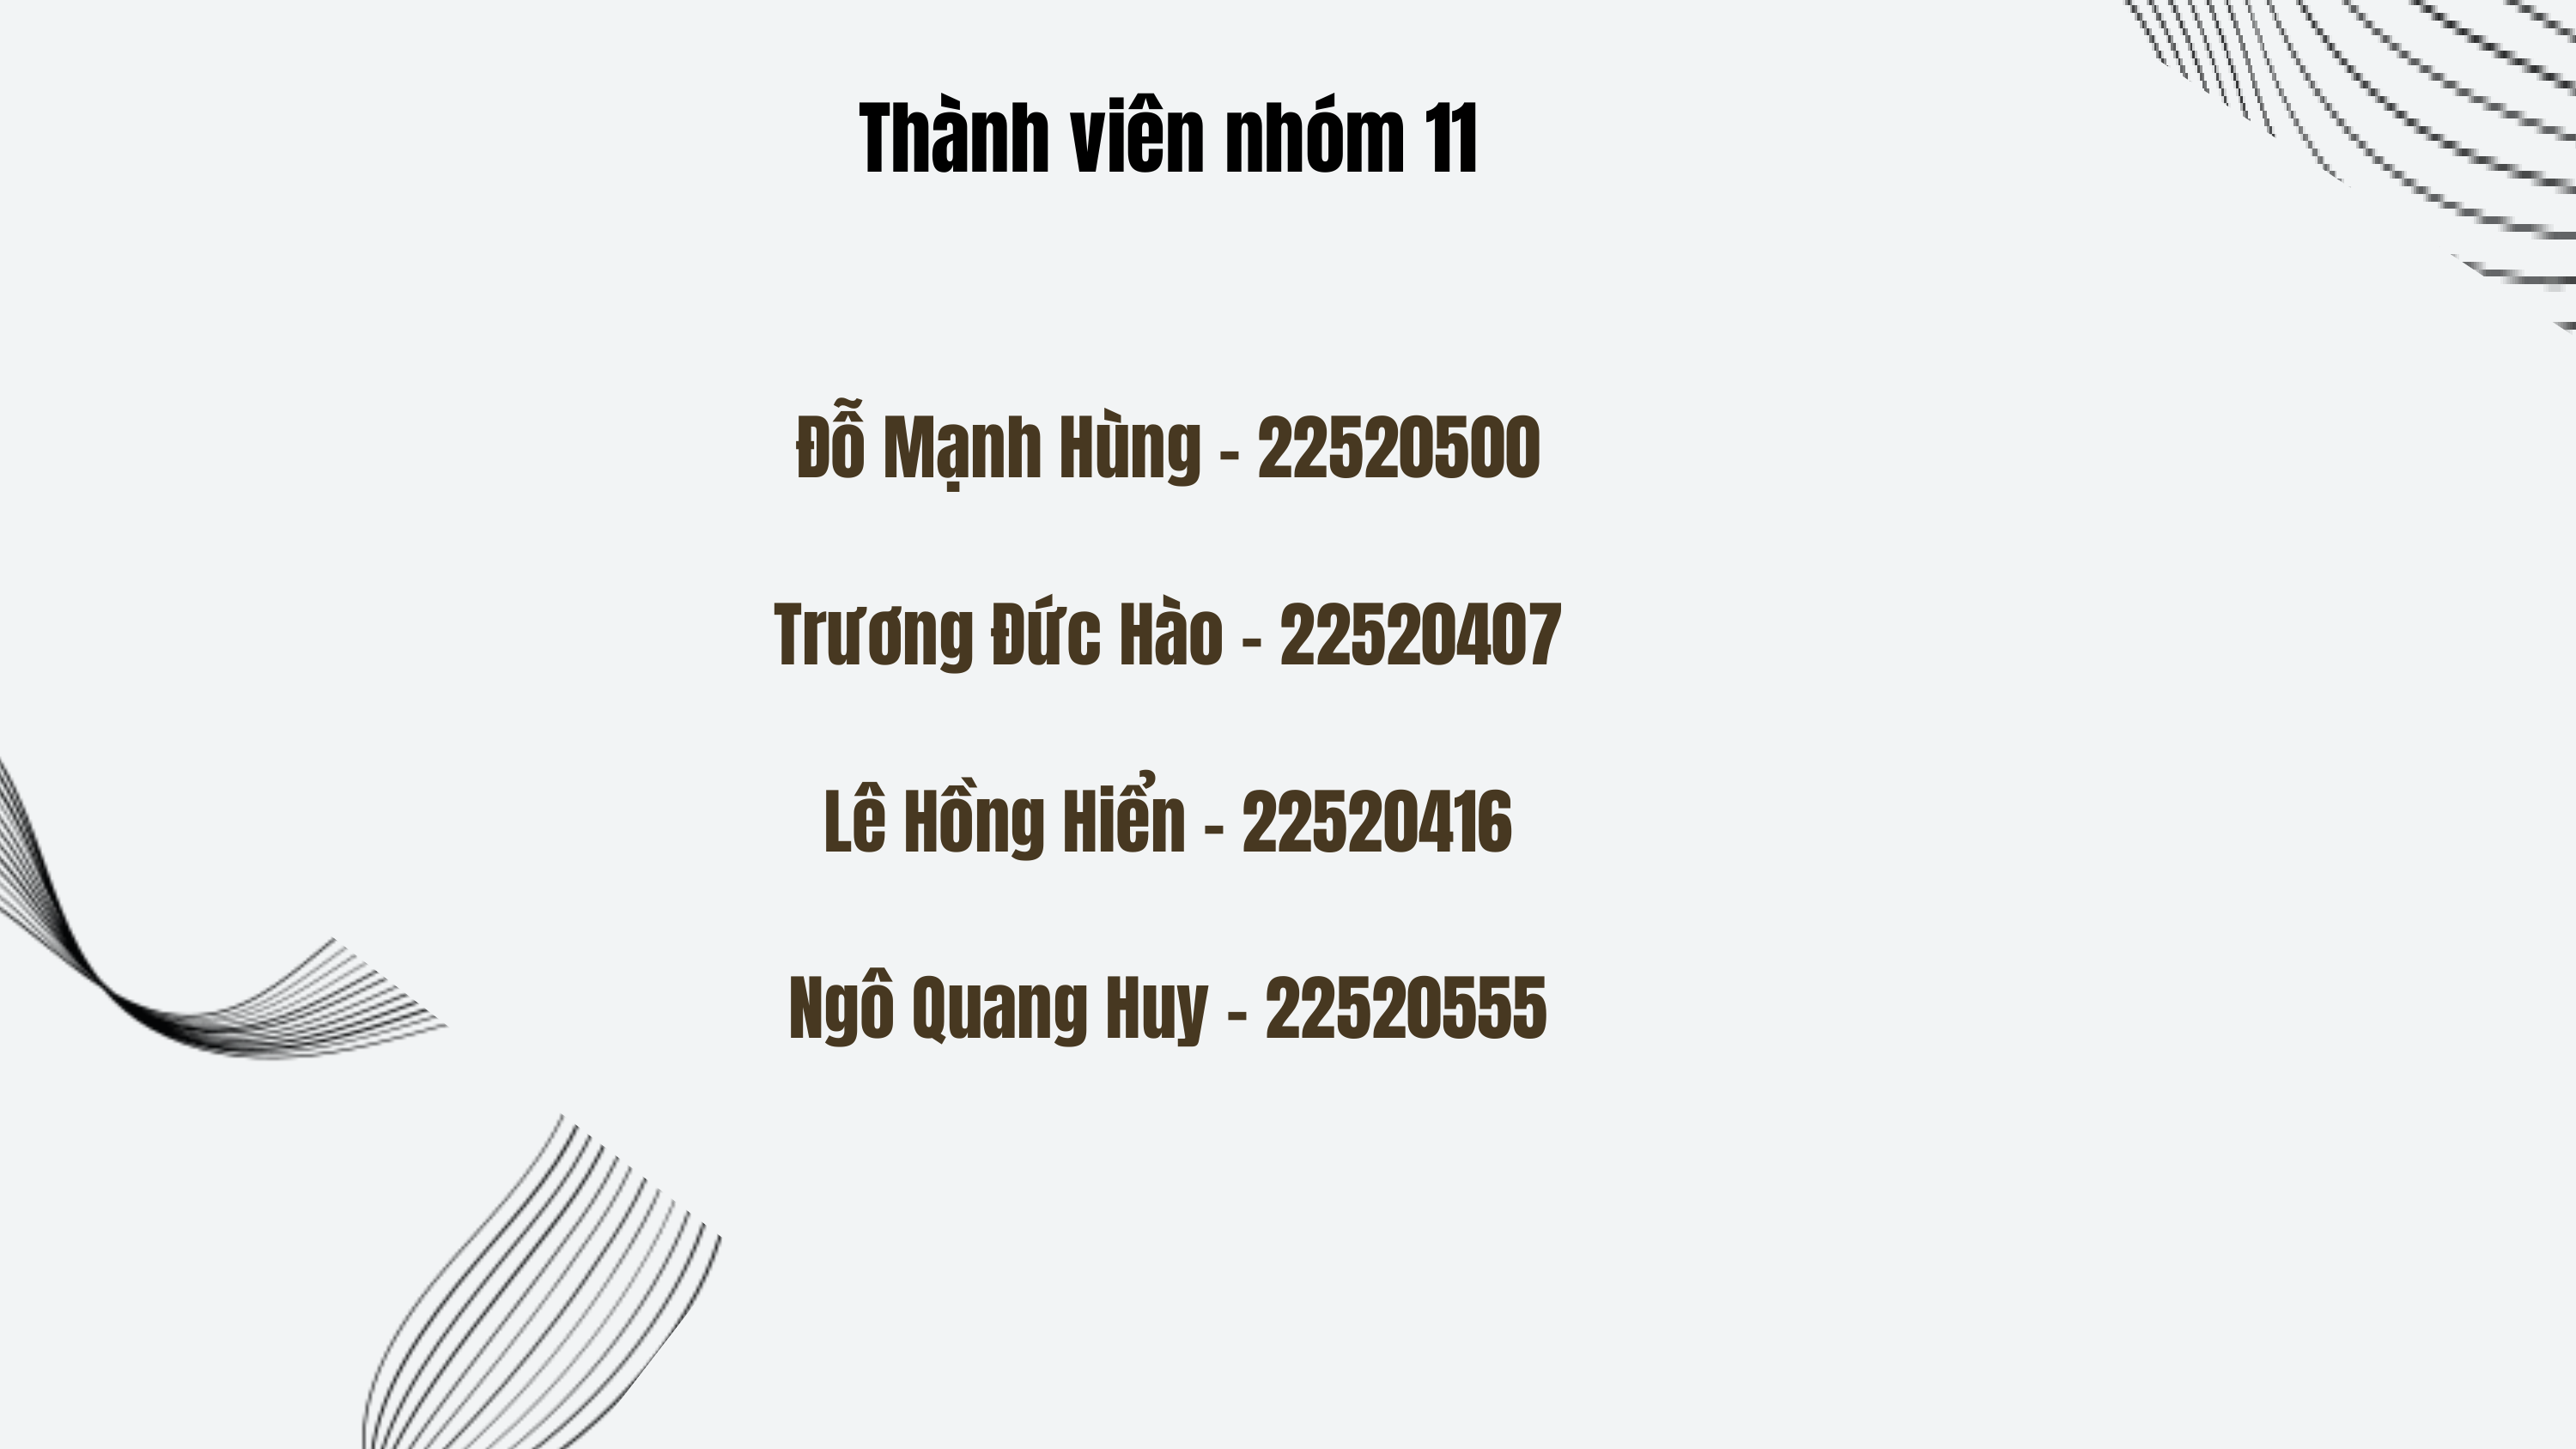

Thành viên nhóm 11
Đỗ Mạnh Hùng - 22520500
Trương Đức Hào - 22520407
Lê Hồng Hiển - 22520416

Ngô Quang Huy - 22520555